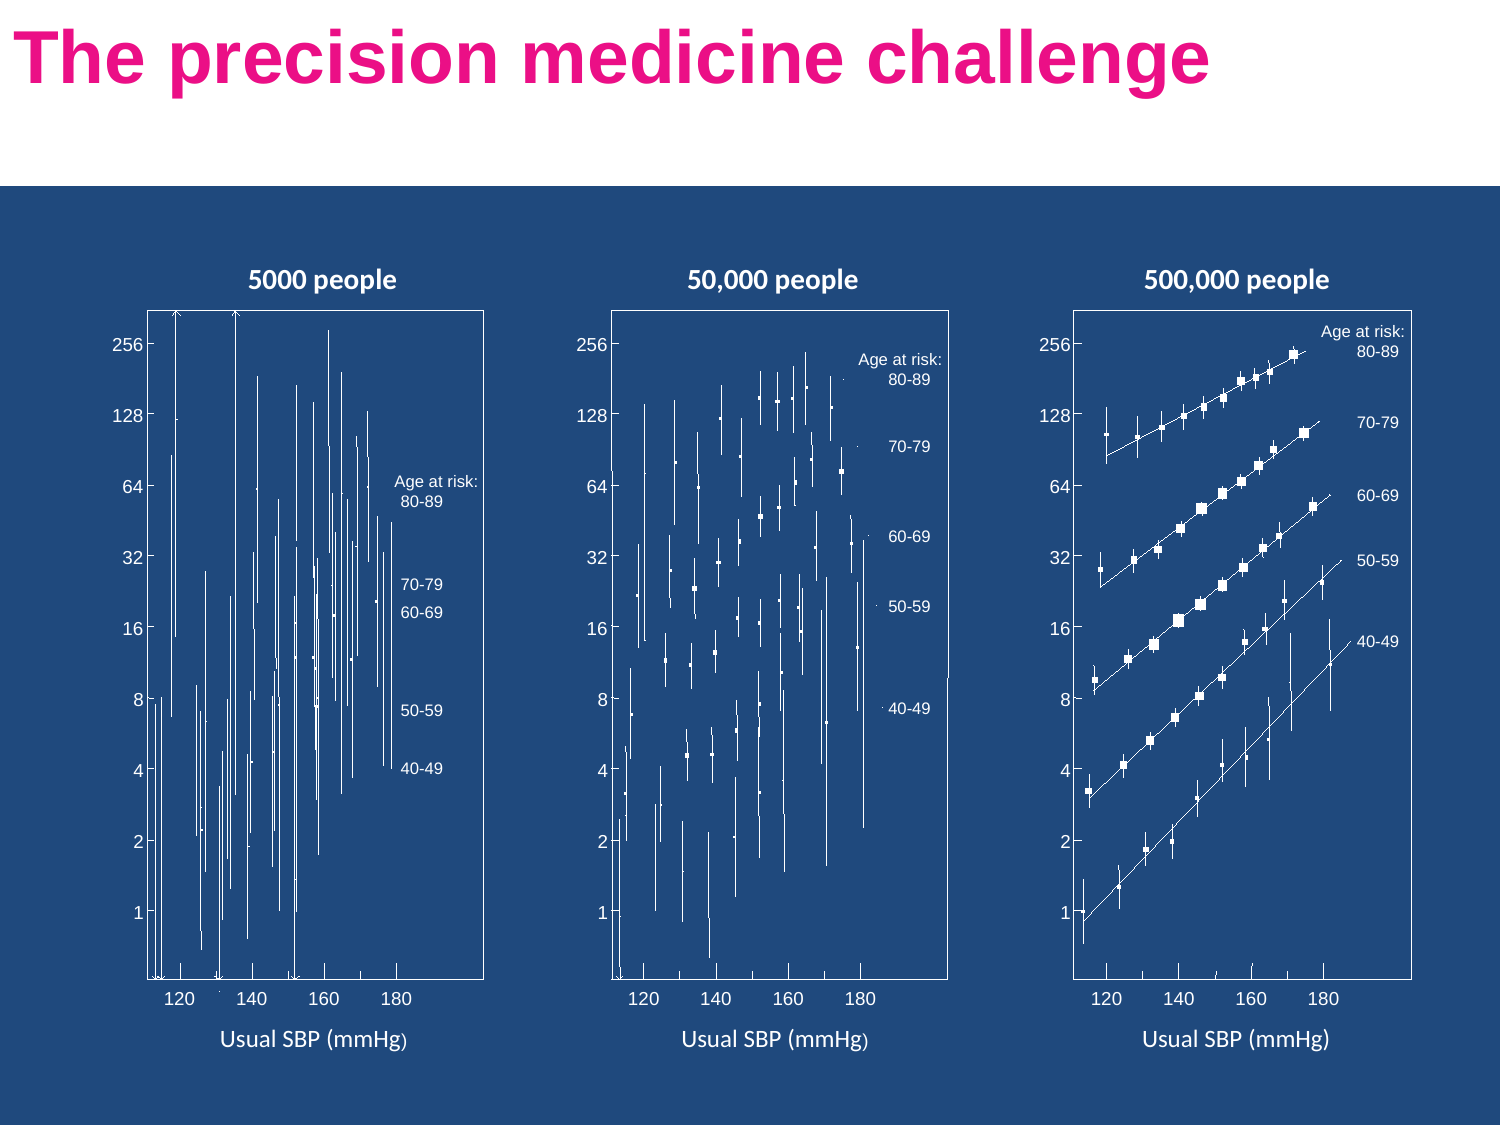

The precision medicine challenge
The
The precision medicine challenge
 5000 people
50,000 people
500,000 people

Age at risk:

256
256
256
80-89

Age at risk:

80-89

128
128
128

70-79

70-79

Age at risk:

64
64
64

60-69

80-89

60-69

32
32
32

50-59

70-79

50-59

60-69

16
16

16

40-49

8
8
8

40-49

50-59

40-49
4
4
4

2
2
2

1
1
1

120
140
160
180
120
140
160
180
120
140
160
180

Usual SBP (mmHg)
Usual SBP (mmHg)
Usual SBP (mmHg)